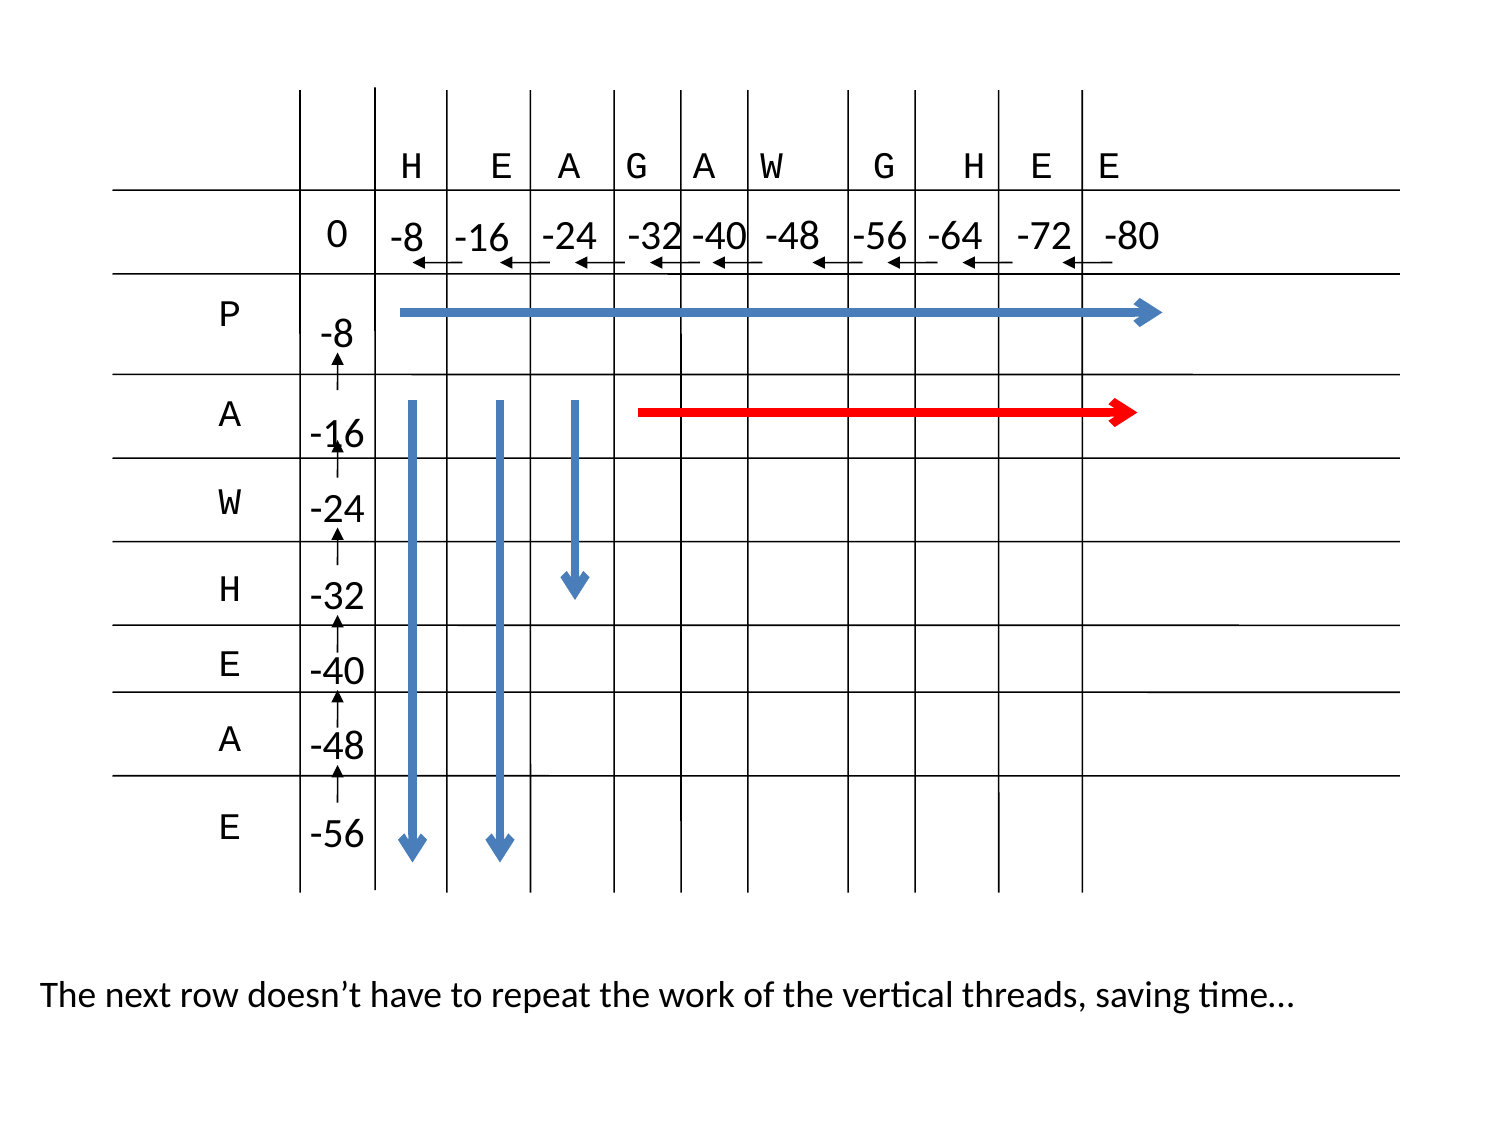

H   E  A  G  A  W    G   H  E  E

0
-24
-32
-40
-48
-56
-64
-72
-80
-8
-16

P
-8

A
-16

W
-24

H
-32

E
-40

A
-48

E
-56
The next row doesn’t have to repeat the work of the vertical threads, saving time…